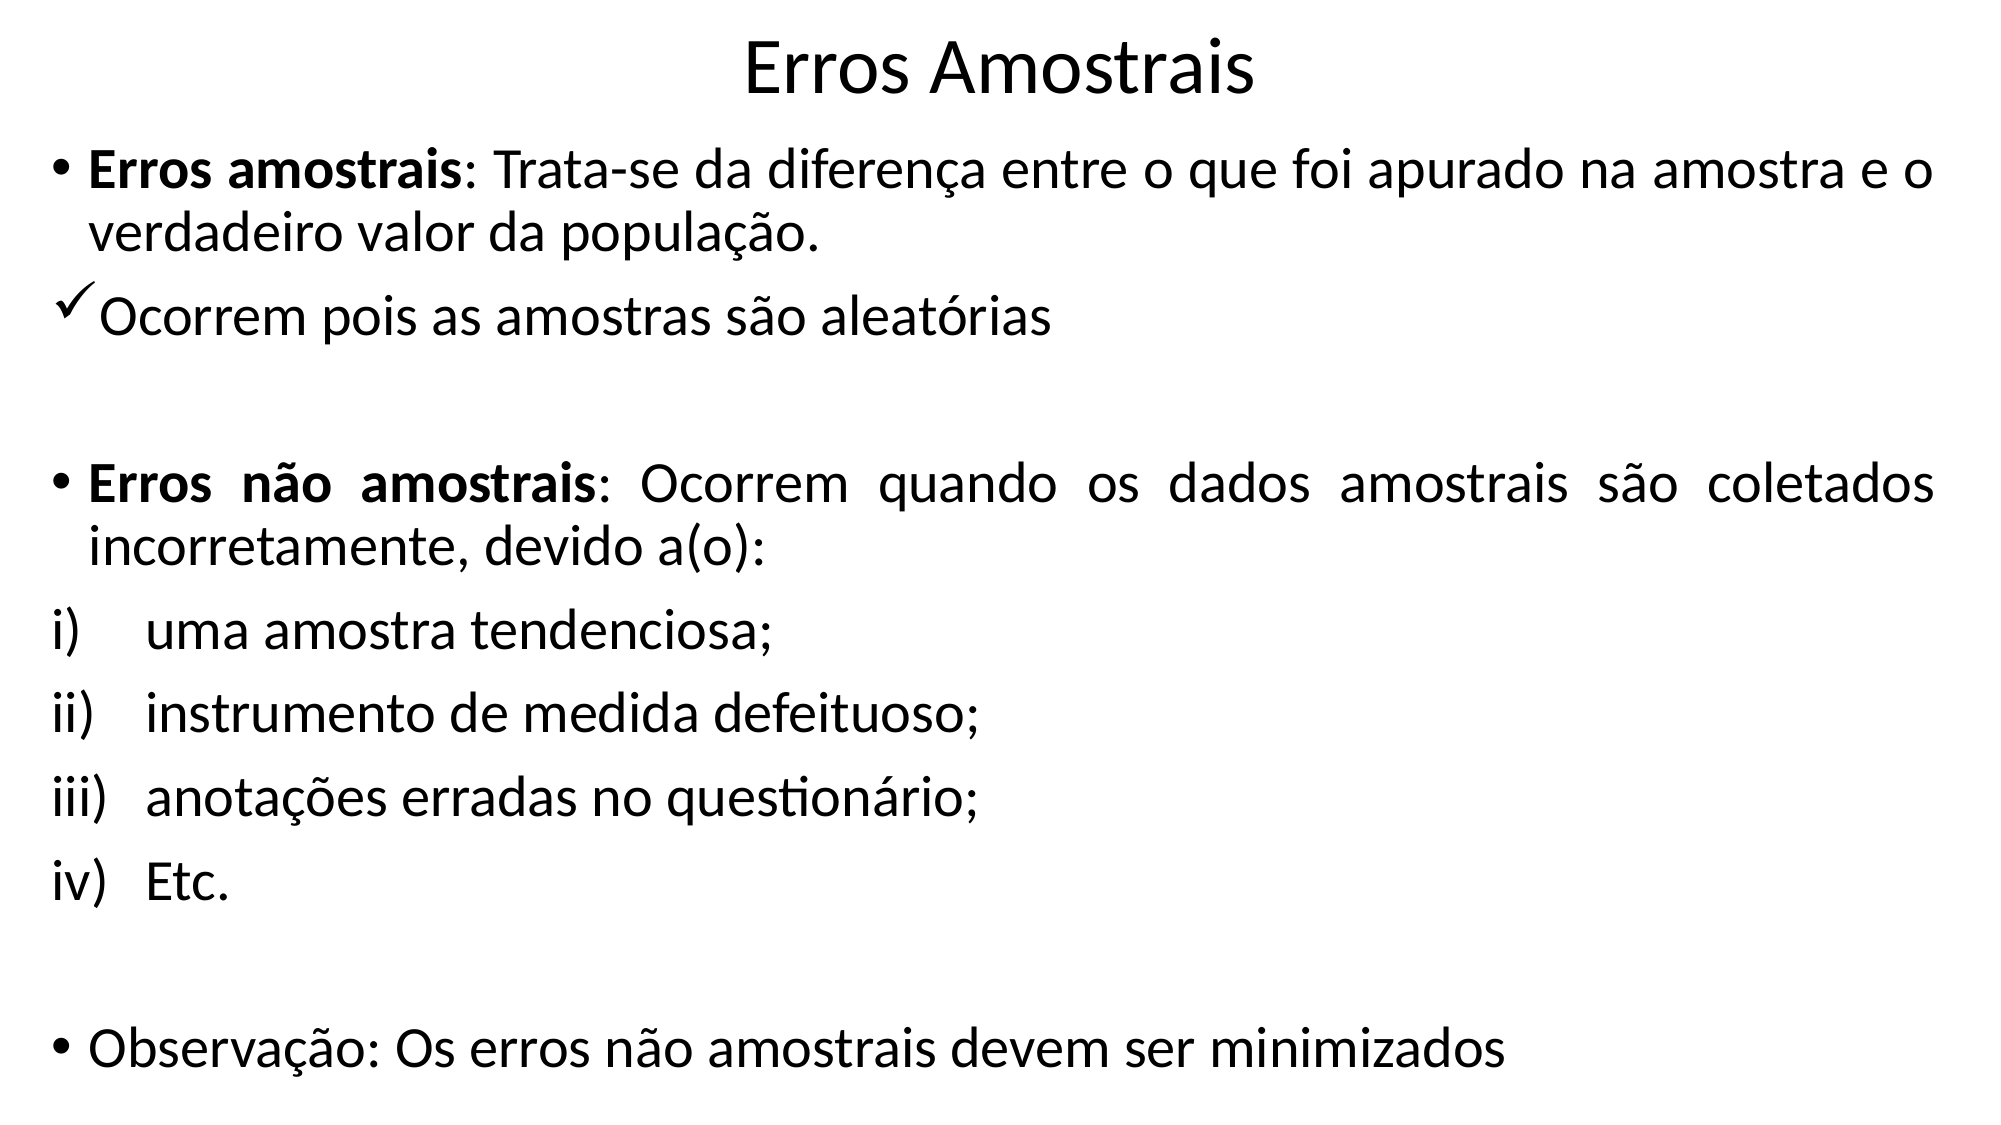

# Erros Amostrais
Erros amostrais: Trata-se da diferença entre o que foi apurado na amostra e o verdadeiro valor da população.
Ocorrem pois as amostras são aleatórias

Erros não amostrais: Ocorrem quando os dados amostrais são coletados incorretamente, devido a(o):
uma amostra tendenciosa;
instrumento de medida defeituoso;
anotações erradas no questionário;
Etc.

Observação: Os erros não amostrais devem ser minimizados